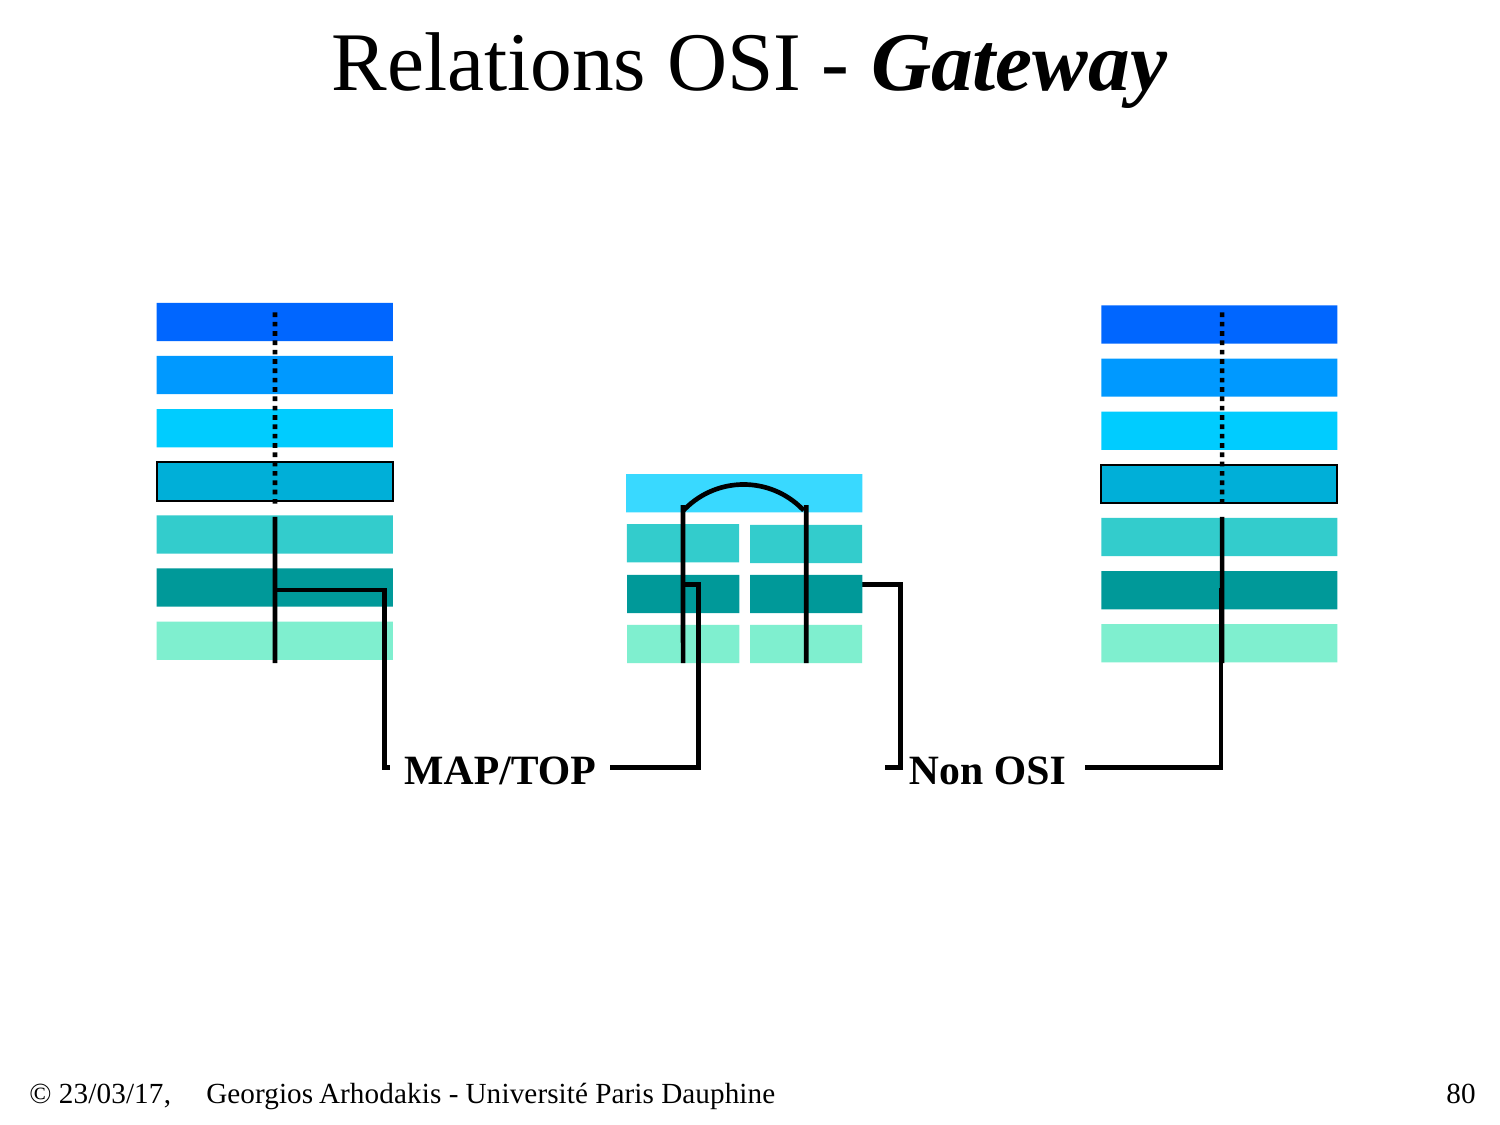

# Relations OSI - Gateway

MAP/TOP
Non OSI
© 23/03/17,
Georgios Arhodakis - Université Paris Dauphine
80